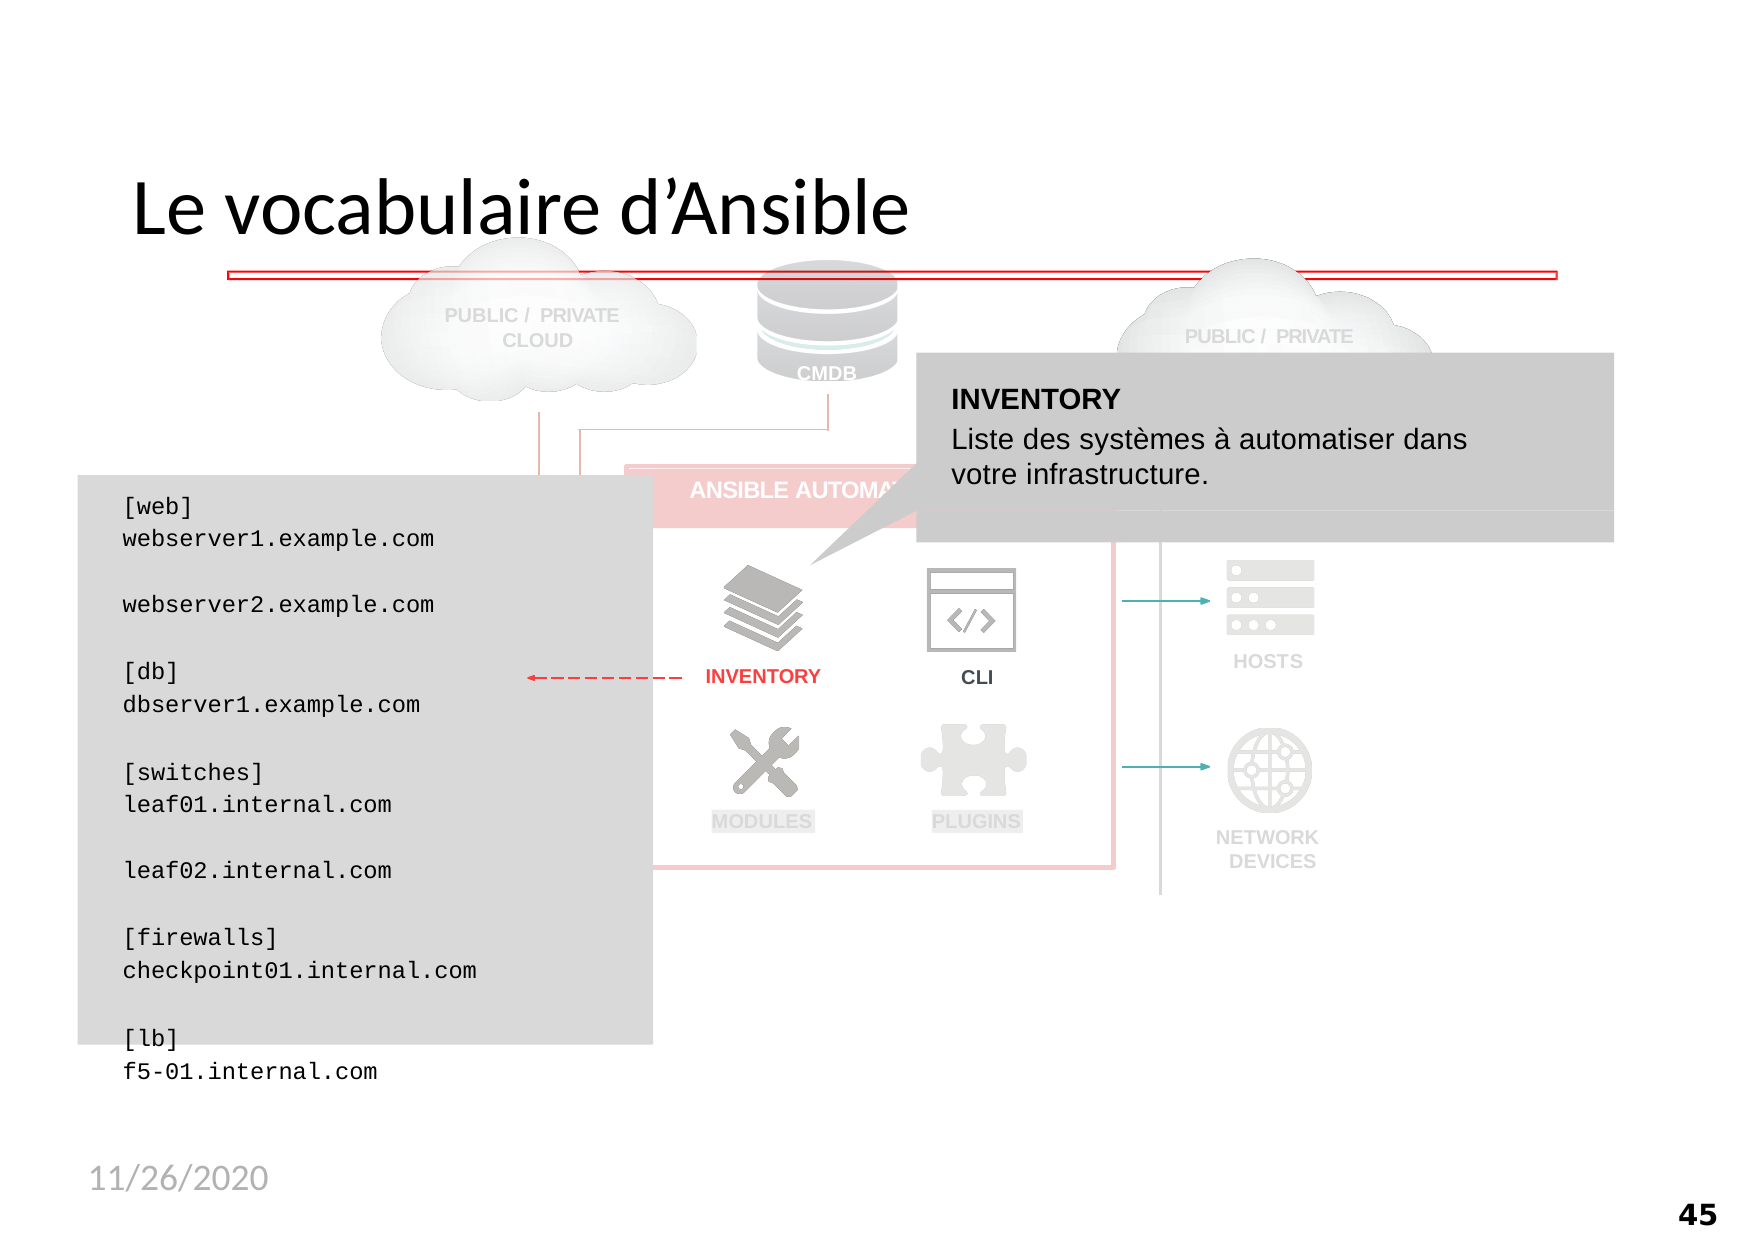

Le vocabulaire d’Ansible

PUBLIC / PRIVATE  CLOUD
PUBLIC / PRIVATE  CLOUD

CMDB
INVENTORY
Liste des systèmes à automatiser dans votre infrastructure.

ANSIBLE AUTOMATION ENGINE

[web]  webserver1.example.com  webserver2.example.com

[db]  dbserver1.example.com

[switches]  leaf01.internal.com  leaf02.internal.com

[firewalls]  checkpoint01.internal.com

[lb]
f5-01.internal.com

USERS

ANSIBLE  PLAYBOOK

HOSTS
INVENTORY
CLI

MODULES
PLUGINS
NETWORK  DEVICES
11/26/2020
45